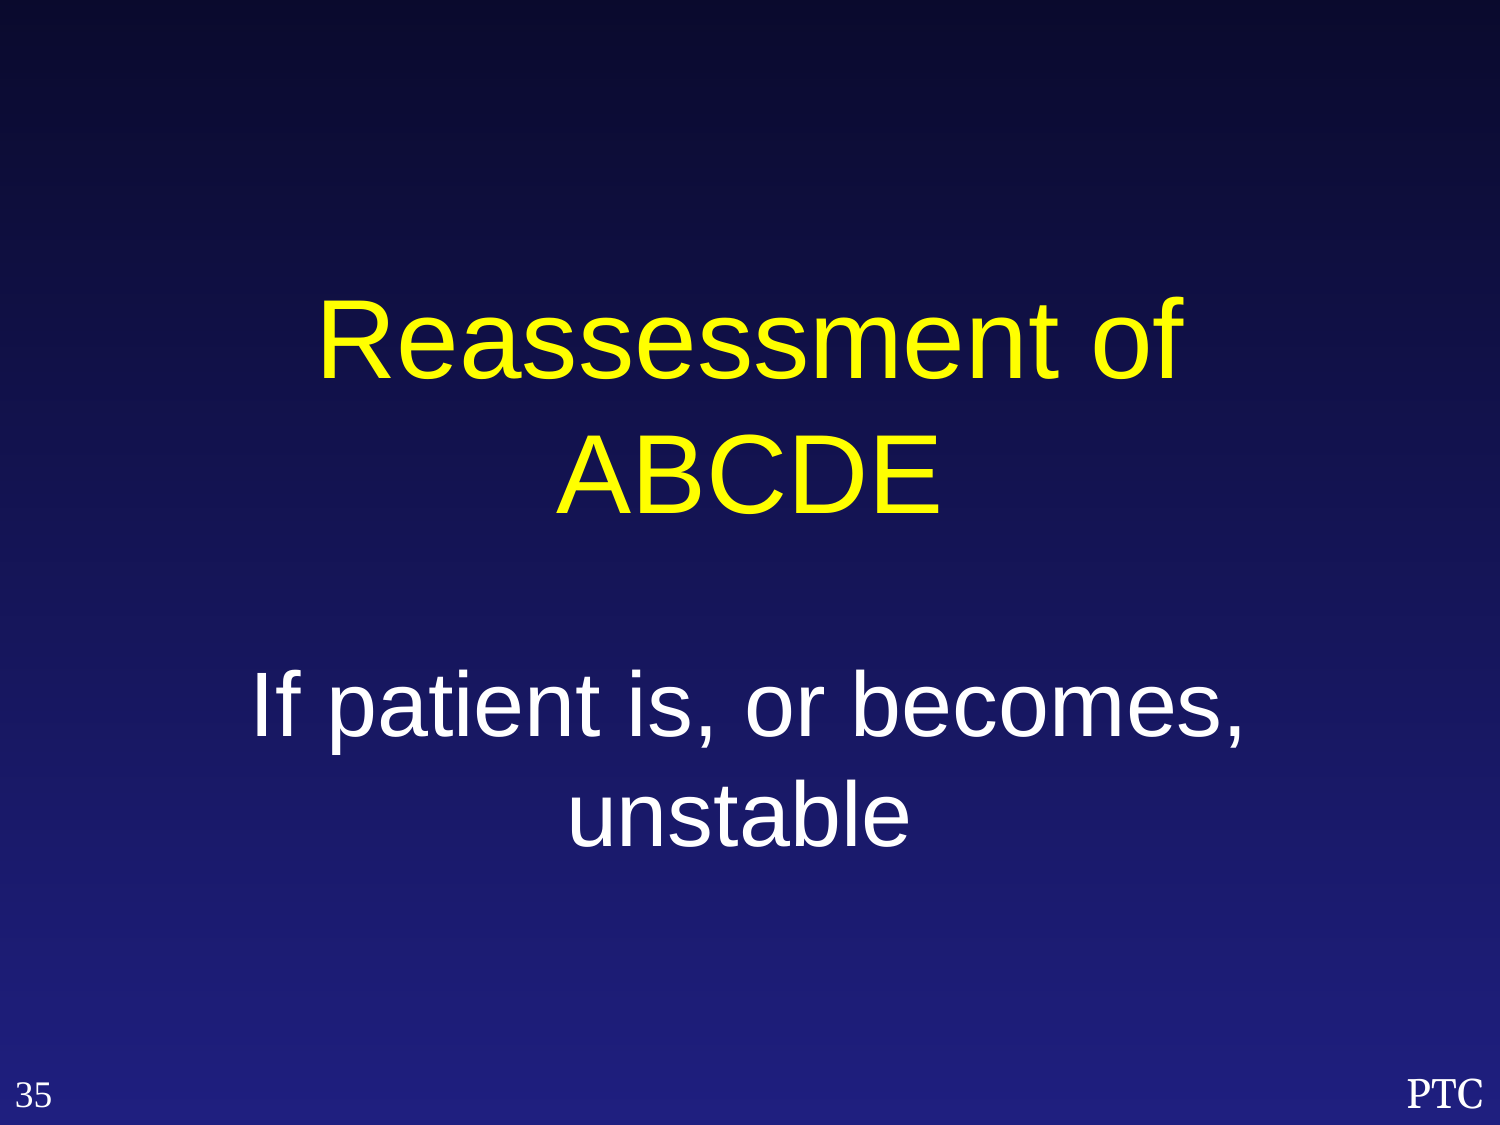

Reassessment of ABCDE
If patient is, or becomes, unstable
35